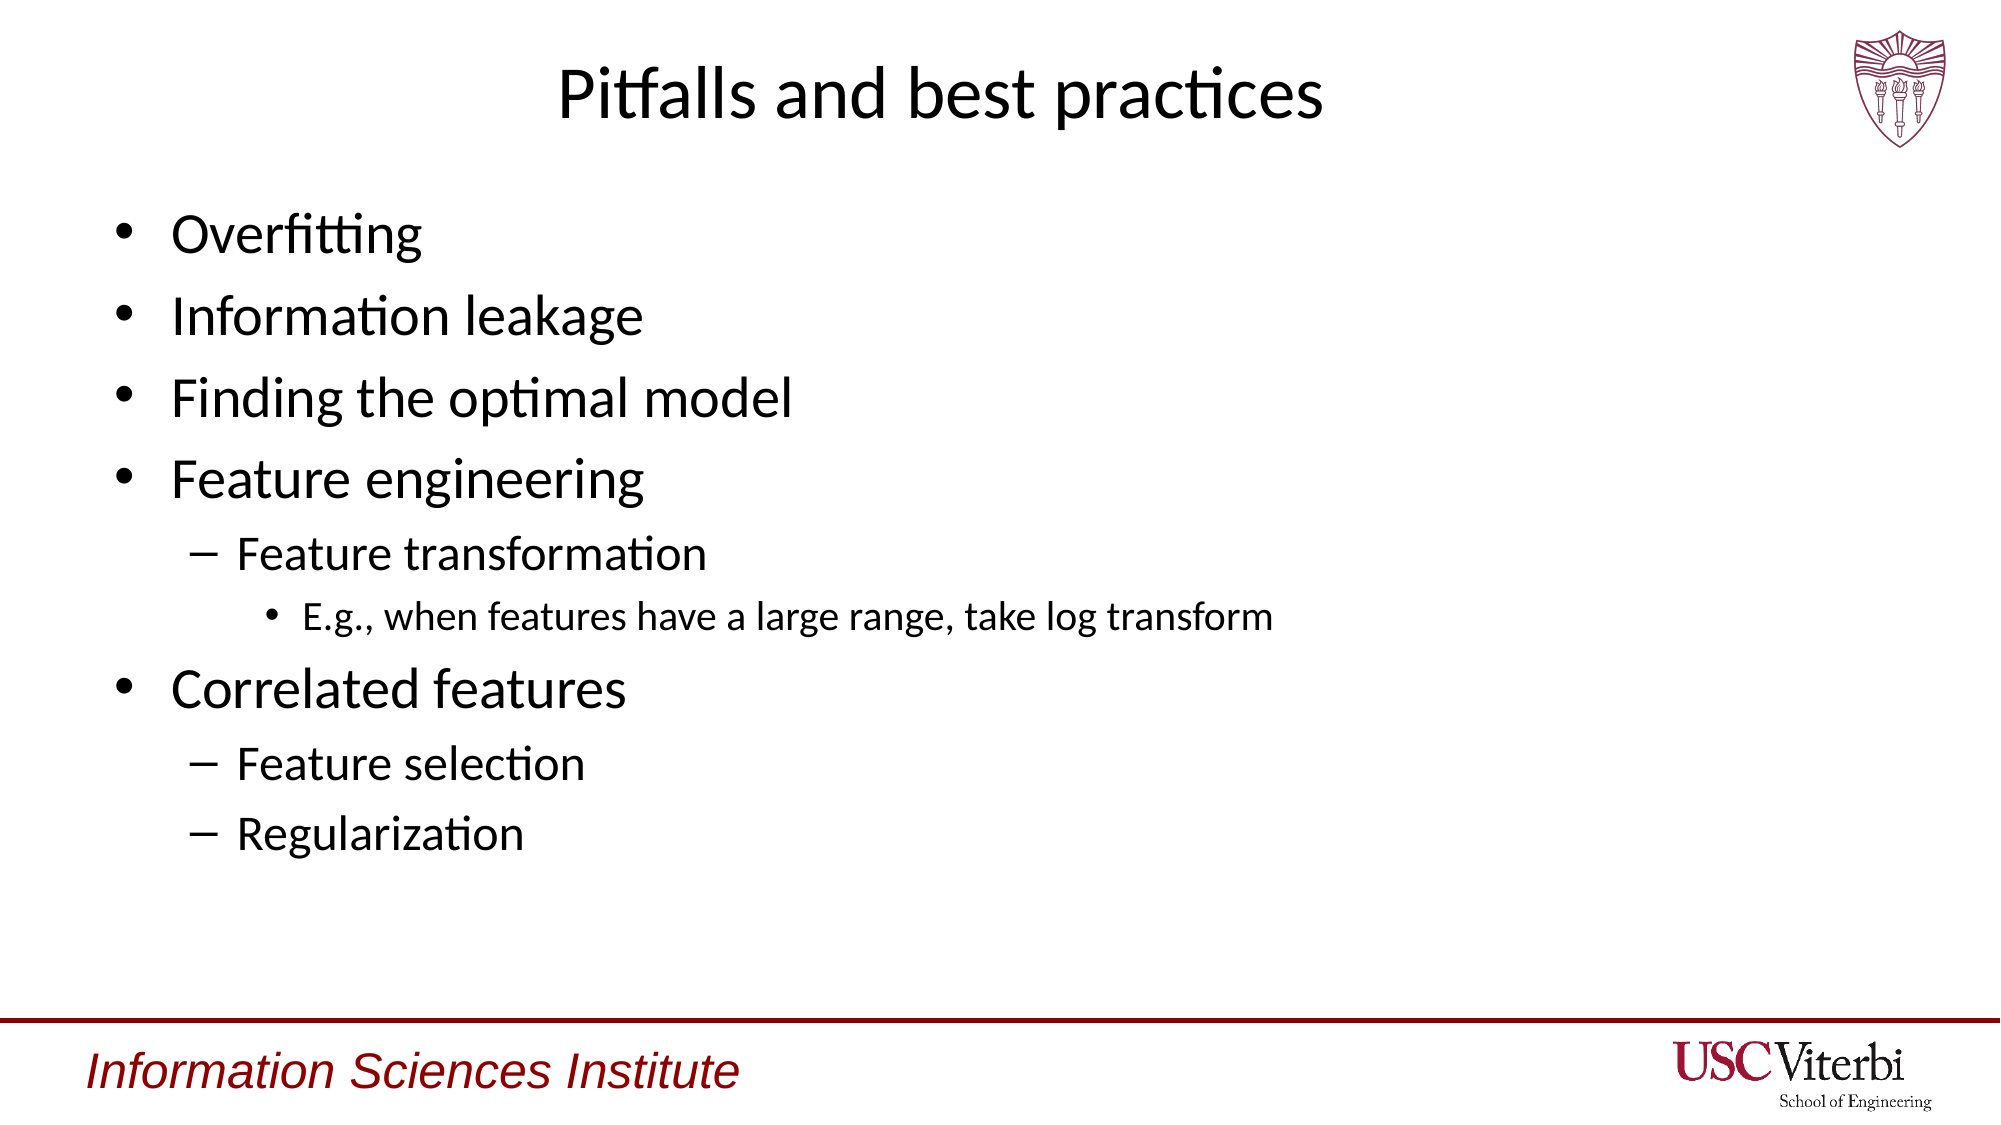

# Pitfalls and best practices
Overfitting
Information leakage
Finding the optimal model
Feature engineering
Feature transformation
E.g., when features have a large range, take log transform
Correlated features
Feature selection
Regularization